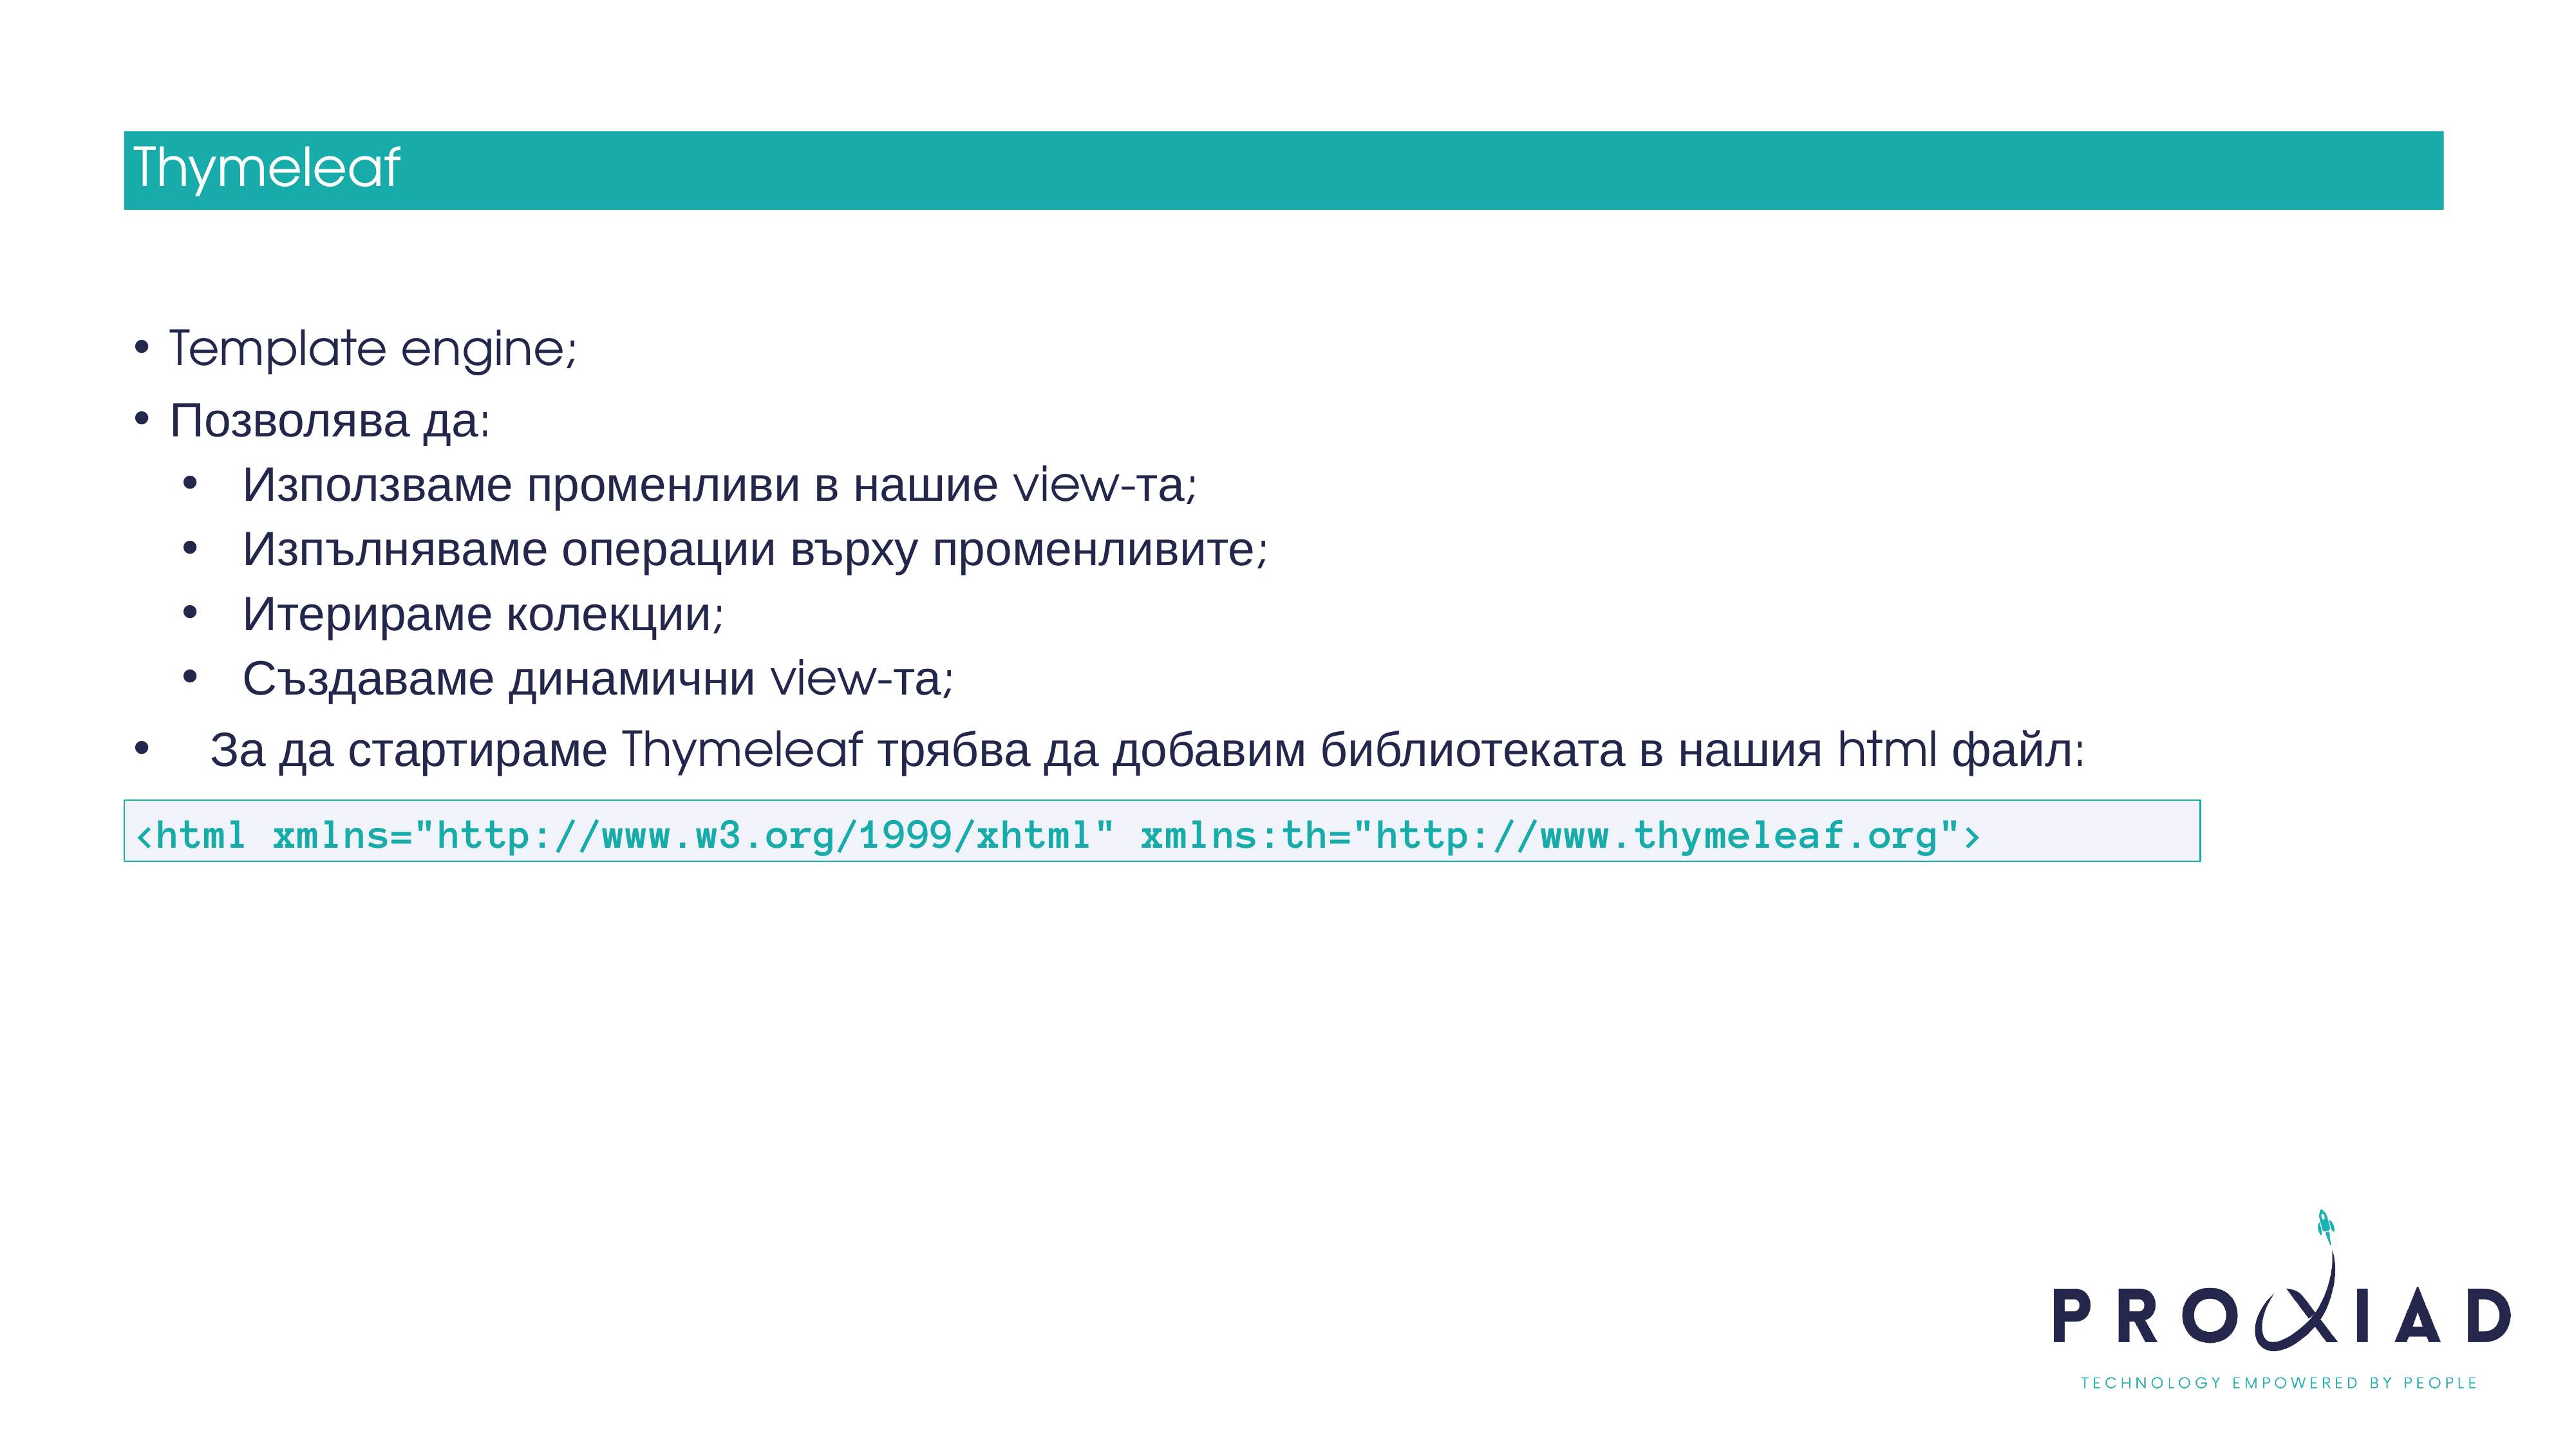

Thymeleaf
Template engine;
Позволява да:
Използваме променливи в нашие view-та;
Изпълняваме операции върху променливите;
Итерираме колекции;
Създаваме динамични view-та;
   За да стартираме Thymeleaf трябва да добавим библиотеката в нашия html файл:
<html xmlns="http://www.w3.org/1999/xhtml" xmlns:th="http://www.thymeleaf.org">